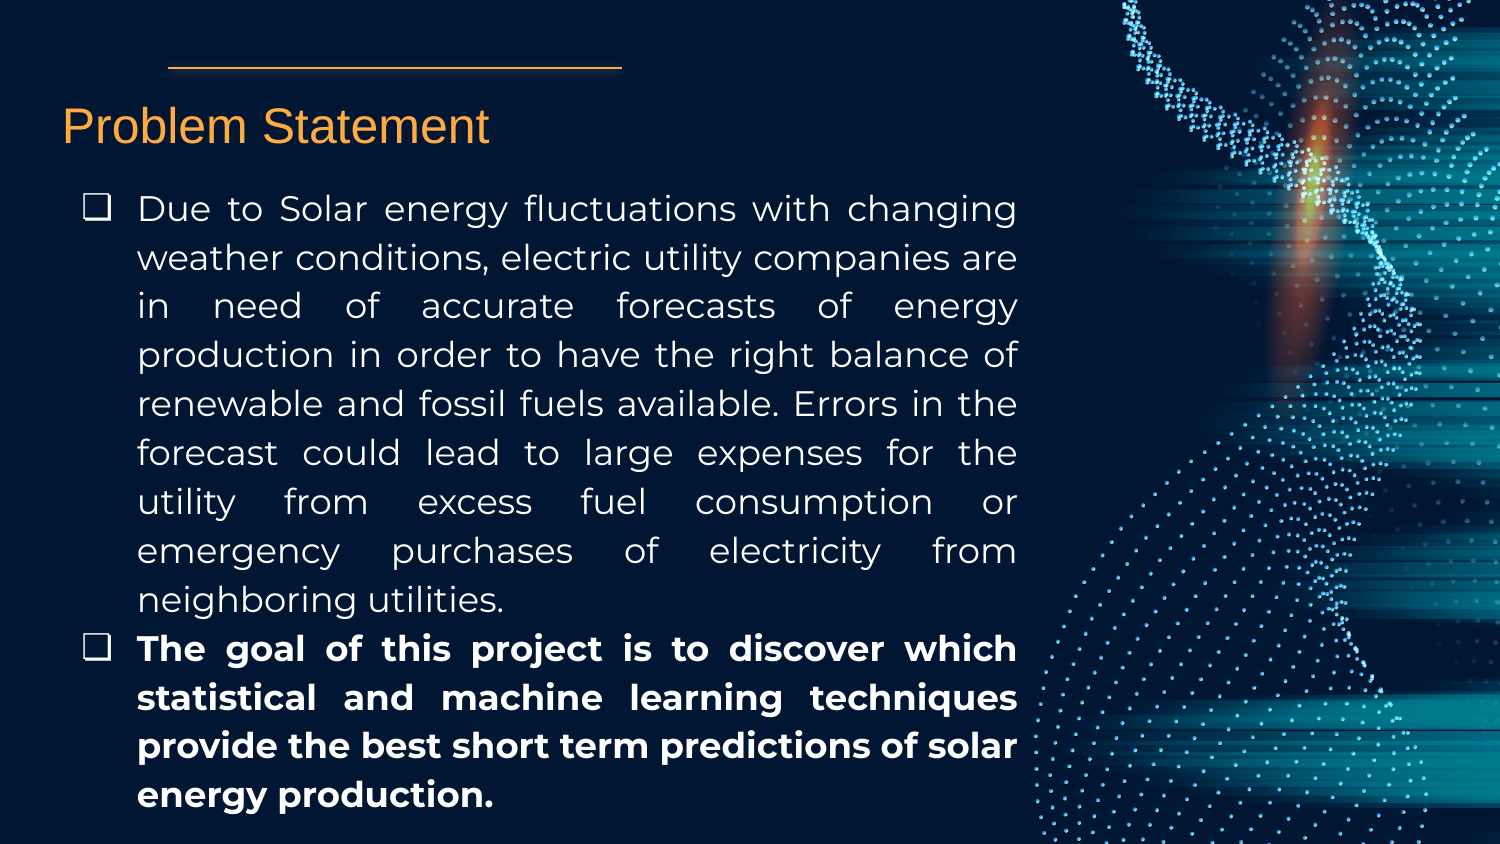

# Problem Statement
Due to Solar energy fluctuations with changing weather conditions, electric utility companies are in need of accurate forecasts of energy production in order to have the right balance of renewable and fossil fuels available. Errors in the forecast could lead to large expenses for the utility from excess fuel consumption or emergency purchases of electricity from neighboring utilities.
The goal of this project is to discover which statistical and machine learning techniques provide the best short term predictions of solar energy production.